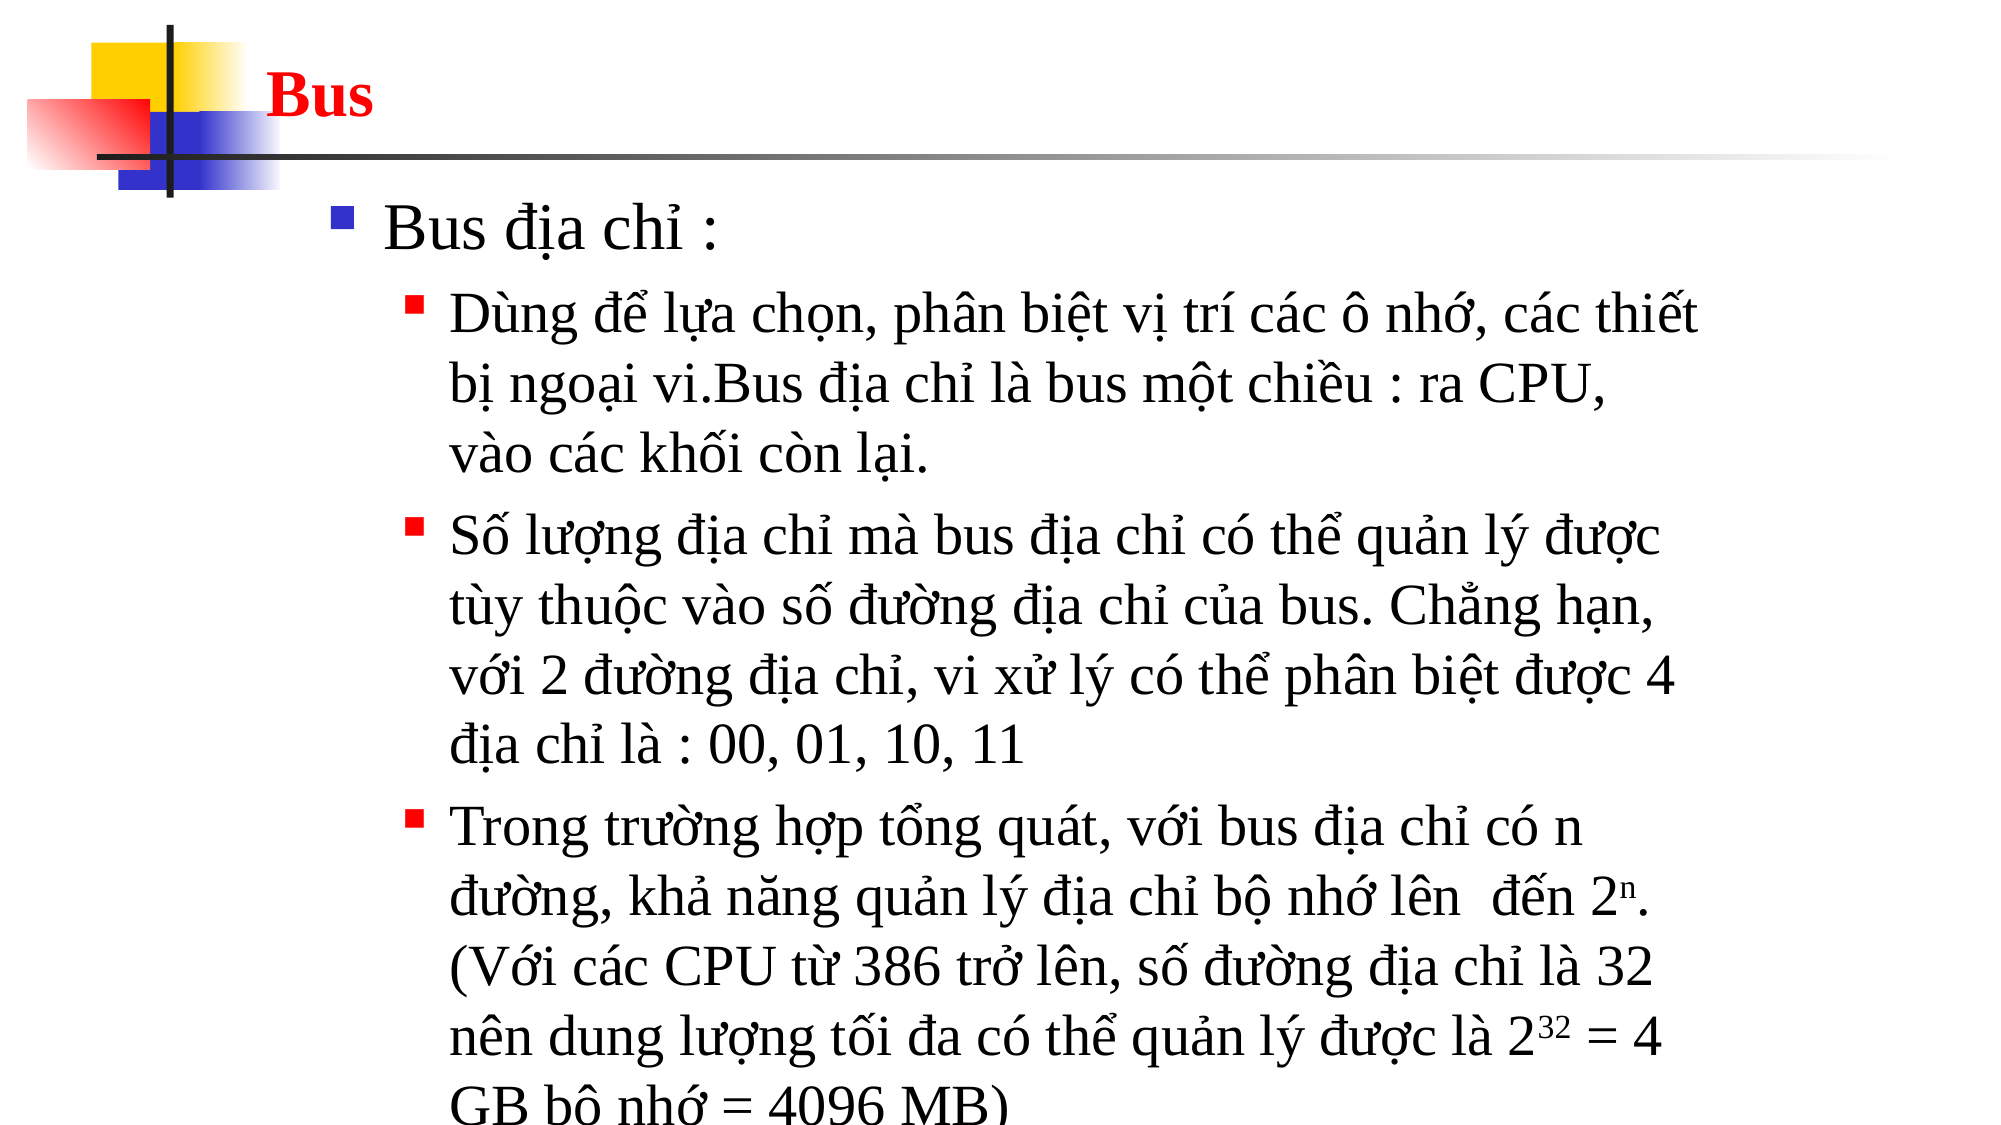

# Bus
Bus địa chỉ :
Dùng để lựa chọn, phân biệt vị trí các ô nhớ, các thiết bị ngoại vi.Bus địa chỉ là bus một chiều : ra CPU, vào các khối còn lại.
Số lượng địa chỉ mà bus địa chỉ có thể quản lý được tùy thuộc vào số đường địa chỉ của bus. Chẳng hạn, với 2 đường địa chỉ, vi xử lý có thể phân biệt được 4 địa chỉ là : 00, 01, 10, 11
Trong trường hợp tổng quát, với bus địa chỉ có n đường, khả năng quản lý địa chỉ bộ nhớ lên  đến 2n. (Với các CPU từ 386 trở lên, số đường địa chỉ là 32 nên dung lượng tối đa có thể quản lý được là 232 = 4 GB bộ nhớ = 4096 MB)
Bus địa chỉ thường được ký hiệu bằng chữ A hay a (a31a30...a1a0).